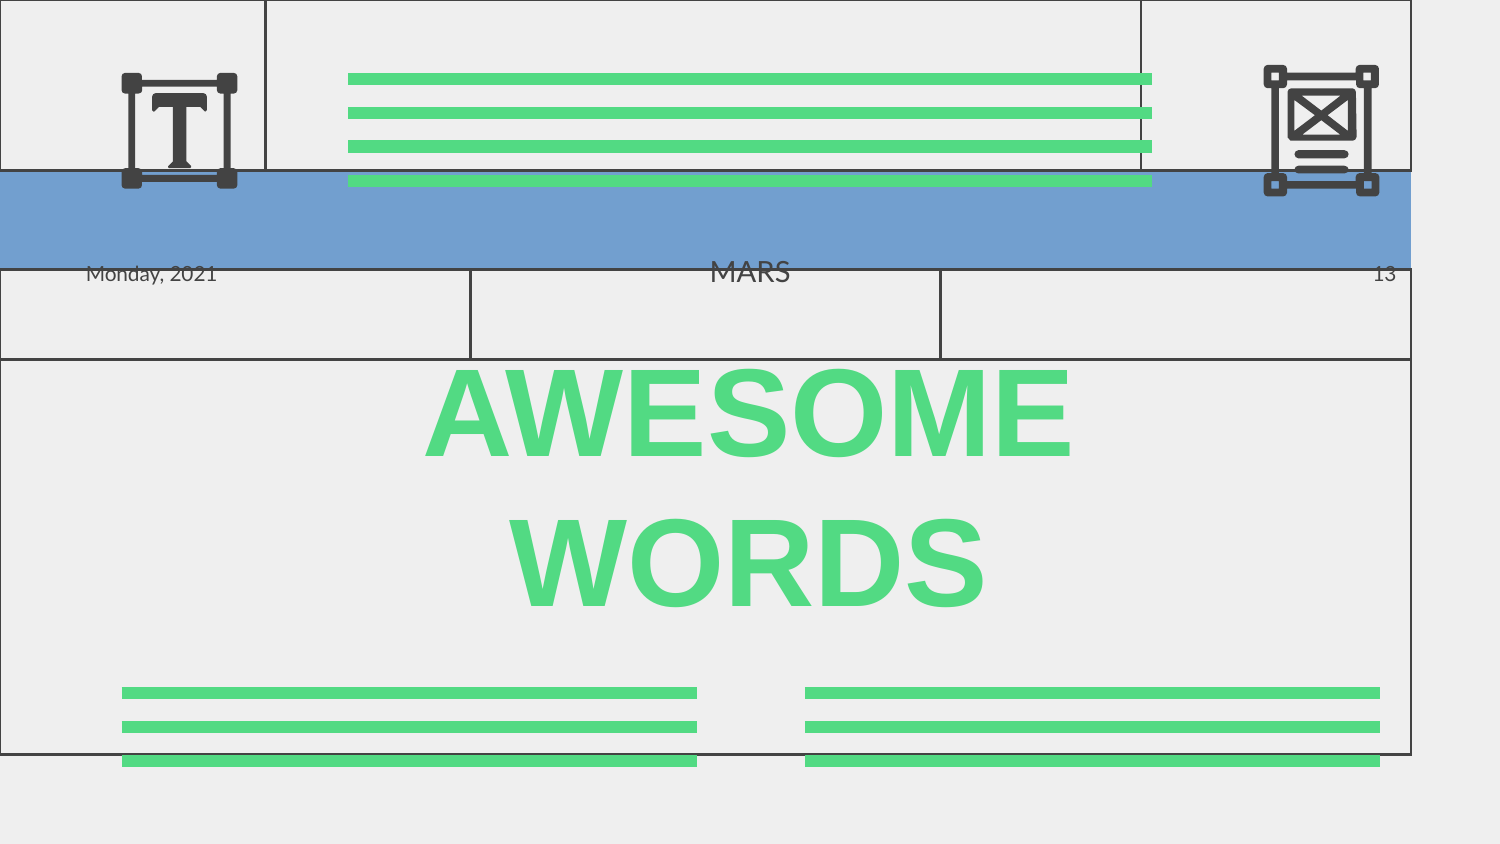

13
Monday, 2021
MARS
# AWESOME WORDS